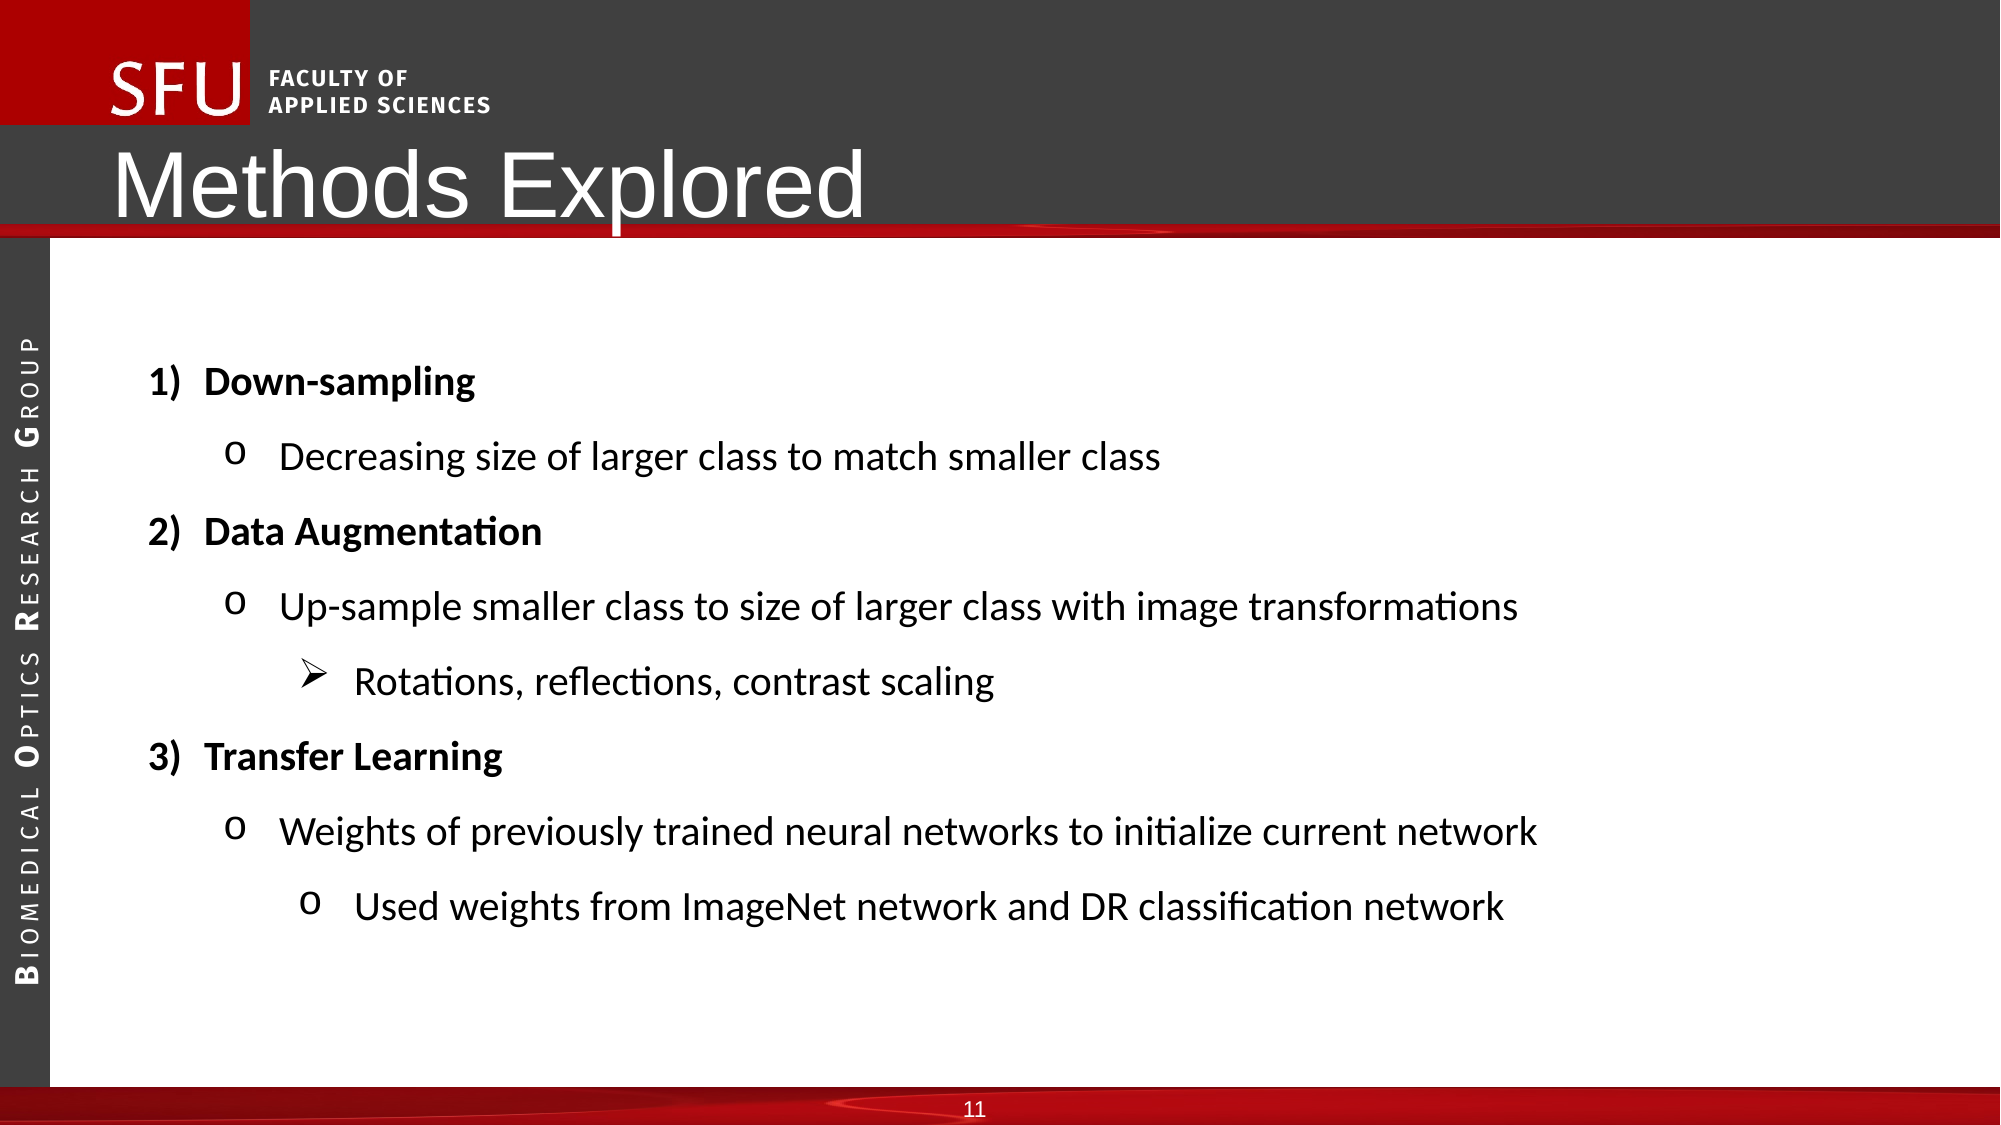

Methods Explored
Down-sampling
Decreasing size of larger class to match smaller class
Data Augmentation
Up-sample smaller class to size of larger class with image transformations
Rotations, reflections, contrast scaling
Transfer Learning
Weights of previously trained neural networks to initialize current network
Used weights from ImageNet network and DR classification network